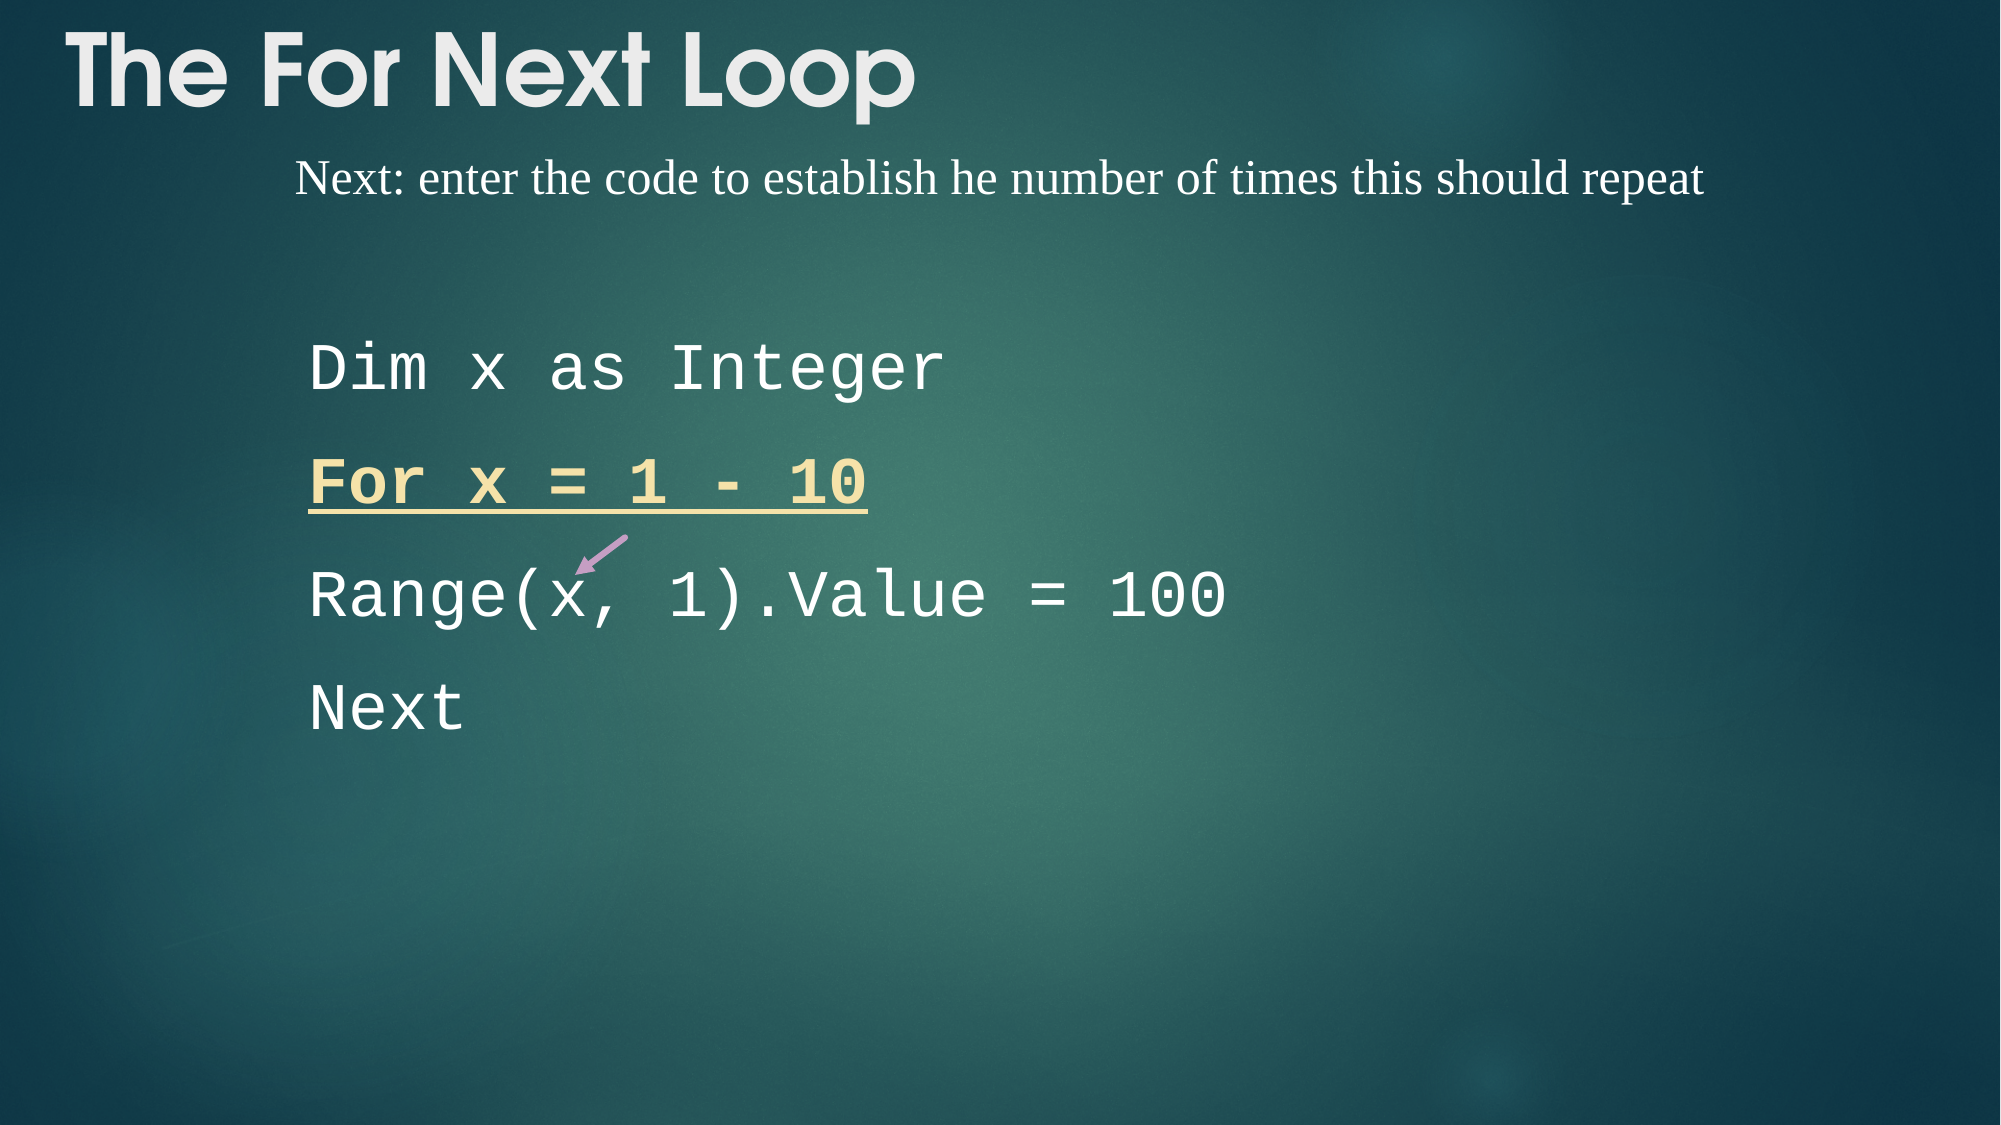

# The For Next Loop
Next: enter the code to establish he number of times this should repeat

Dim x as Integer
For x = 1 - 10
Range(x, 1).Value = 100
Next